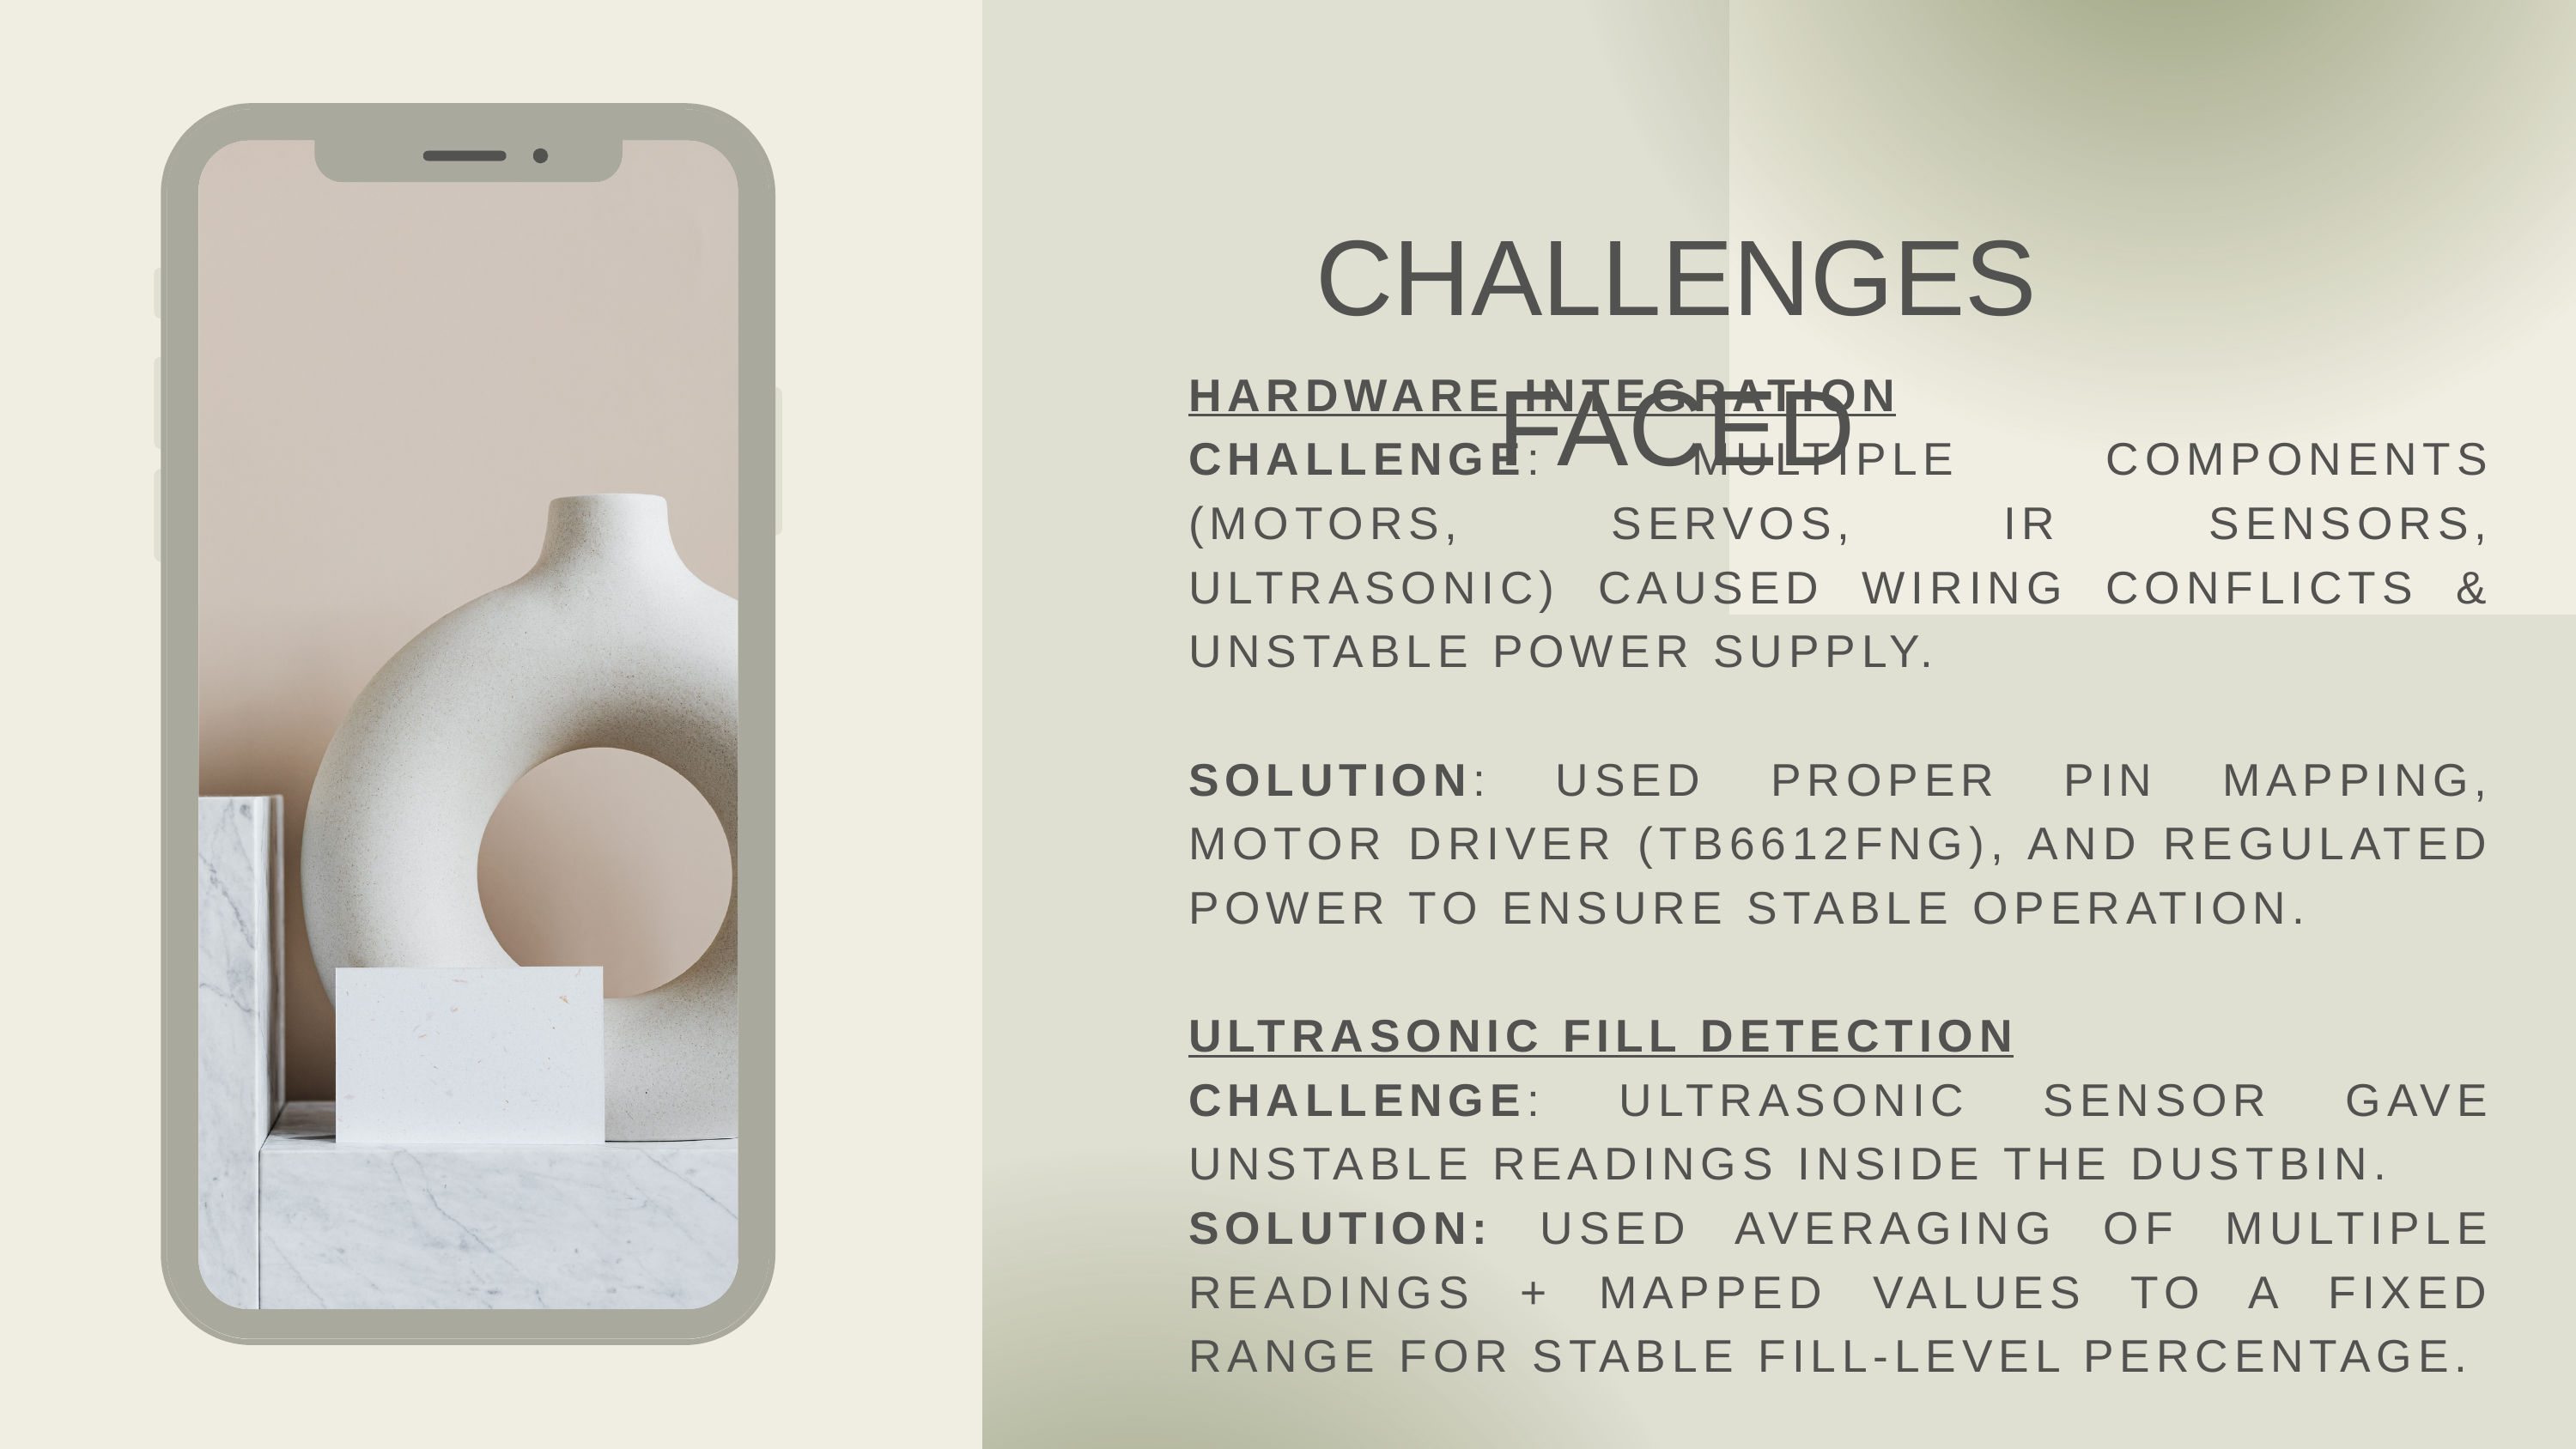

CHALLENGES FACED
HARDWARE INTEGRATION
CHALLENGE: MULTIPLE COMPONENTS (MOTORS, SERVOS, IR SENSORS, ULTRASONIC) CAUSED WIRING CONFLICTS & UNSTABLE POWER SUPPLY.

SOLUTION: USED PROPER PIN MAPPING, MOTOR DRIVER (TB6612FNG), AND REGULATED POWER TO ENSURE STABLE OPERATION.

ULTRASONIC FILL DETECTION
CHALLENGE: ULTRASONIC SENSOR GAVE UNSTABLE READINGS INSIDE THE DUSTBIN.
SOLUTION: USED AVERAGING OF MULTIPLE READINGS + MAPPED VALUES TO A FIXED RANGE FOR STABLE FILL-LEVEL PERCENTAGE.